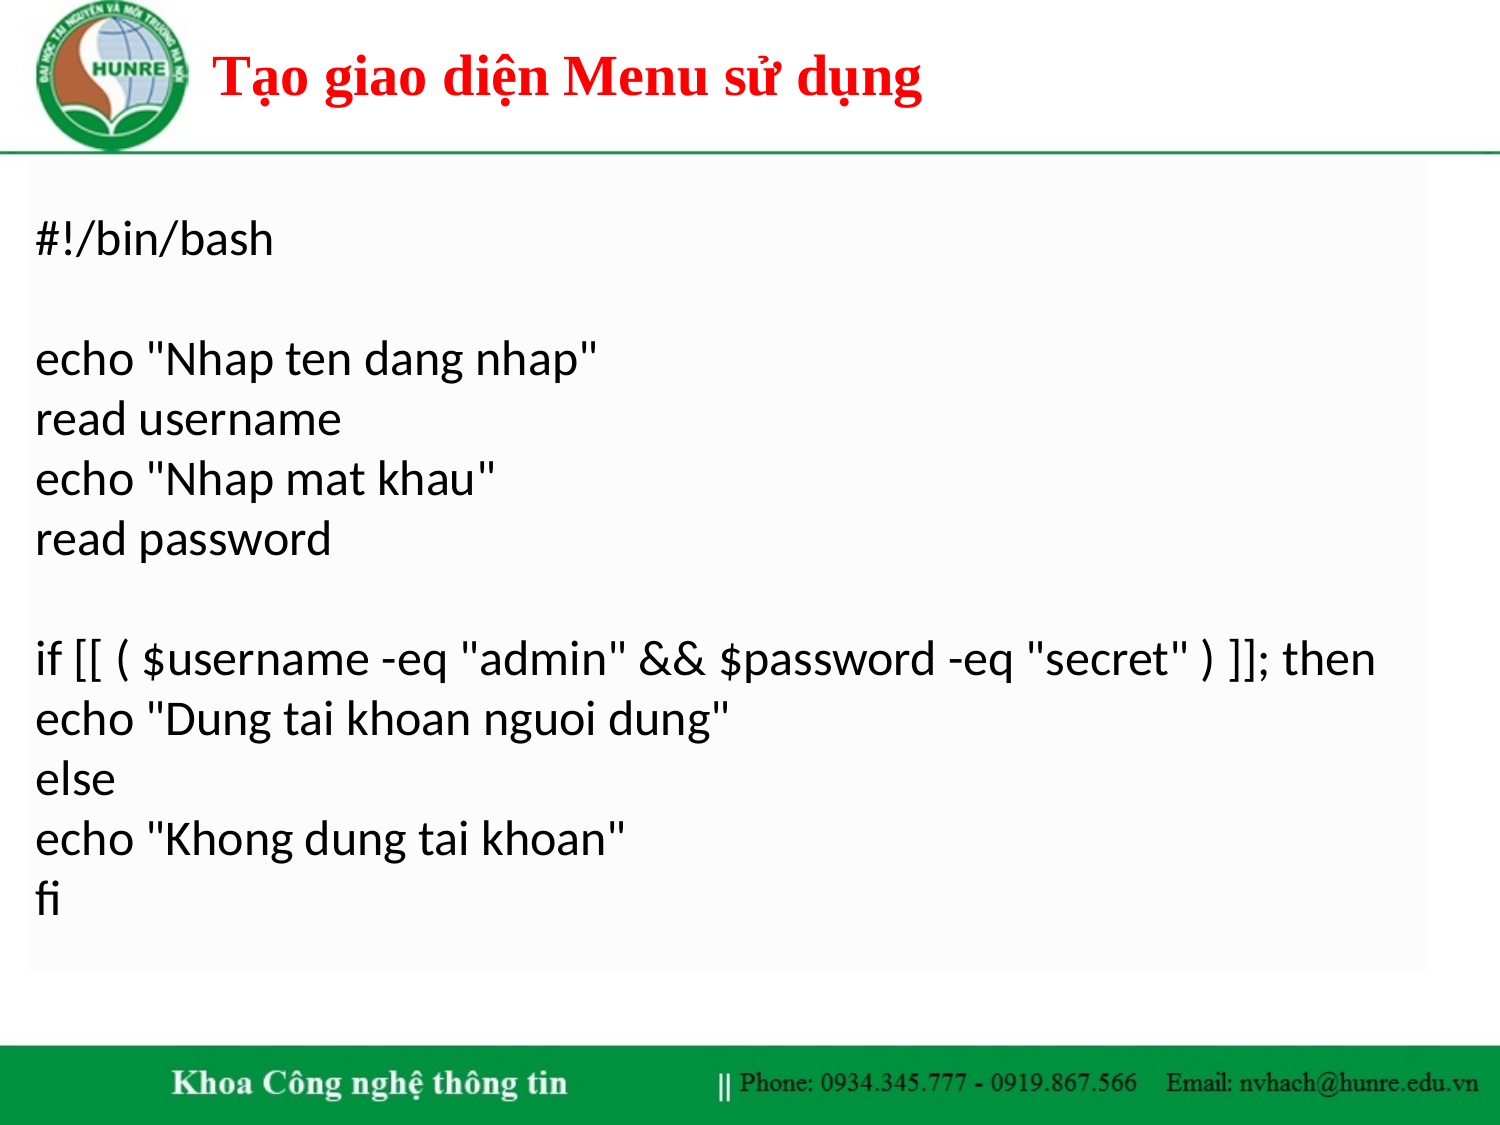

Tạo giao diện Menu sử dụng
#!/bin/bash
echo "Nhap ten dang nhap"
read username
echo "Nhap mat khau"
read password
if [[ ( $username -eq "admin" && $password -eq "secret" ) ]]; then
echo "Dung tai khoan nguoi dung"
else
echo "Khong dung tai khoan"
fi